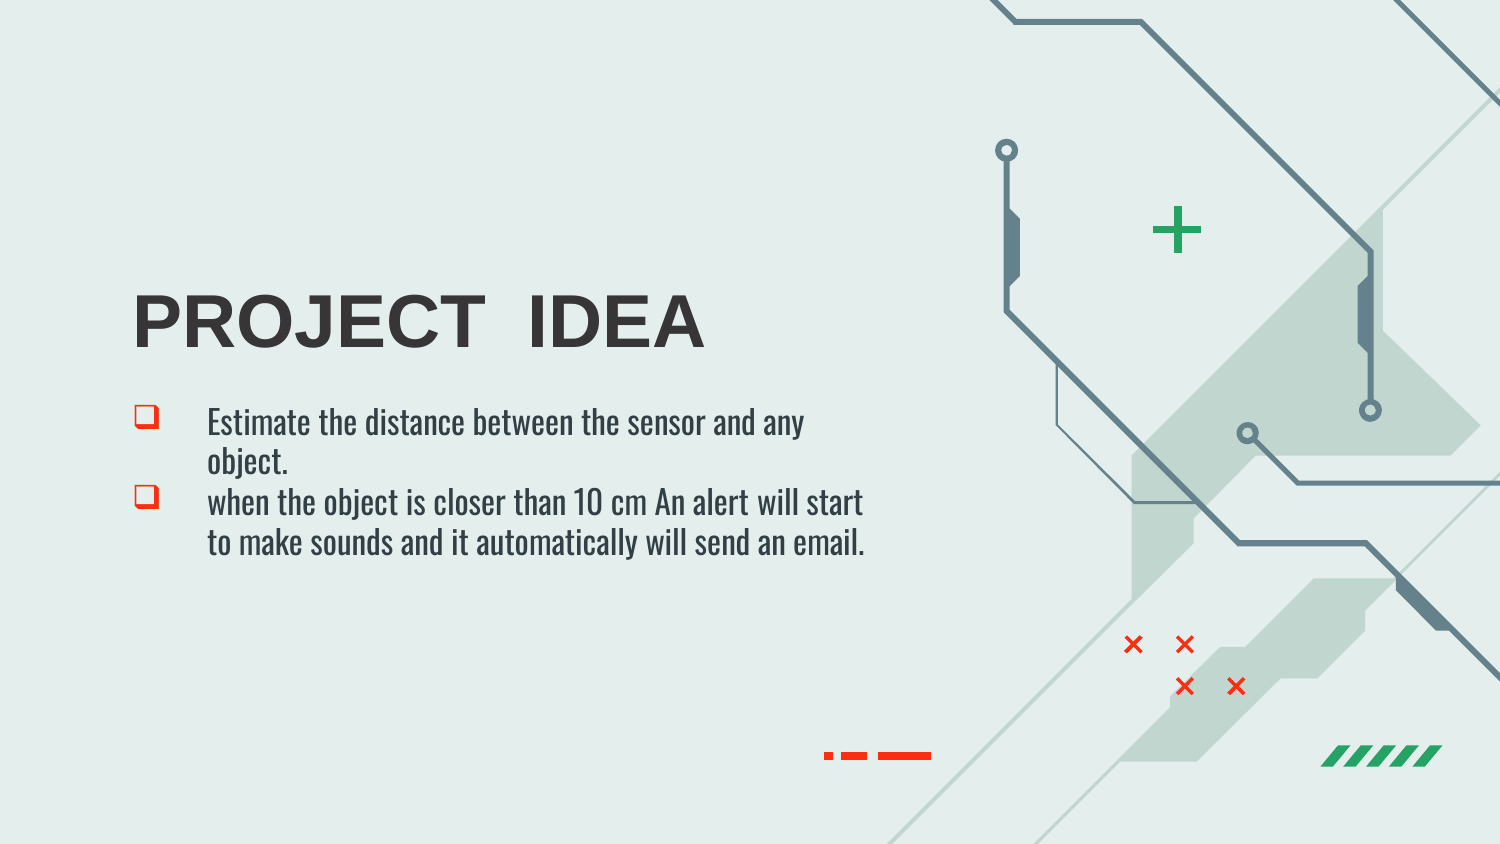

# PROJECT  IDEA
Estimate the distance between the sensor and any object.
when the object is closer than 10 cm An alert will start to make sounds and it automatically will send an email.